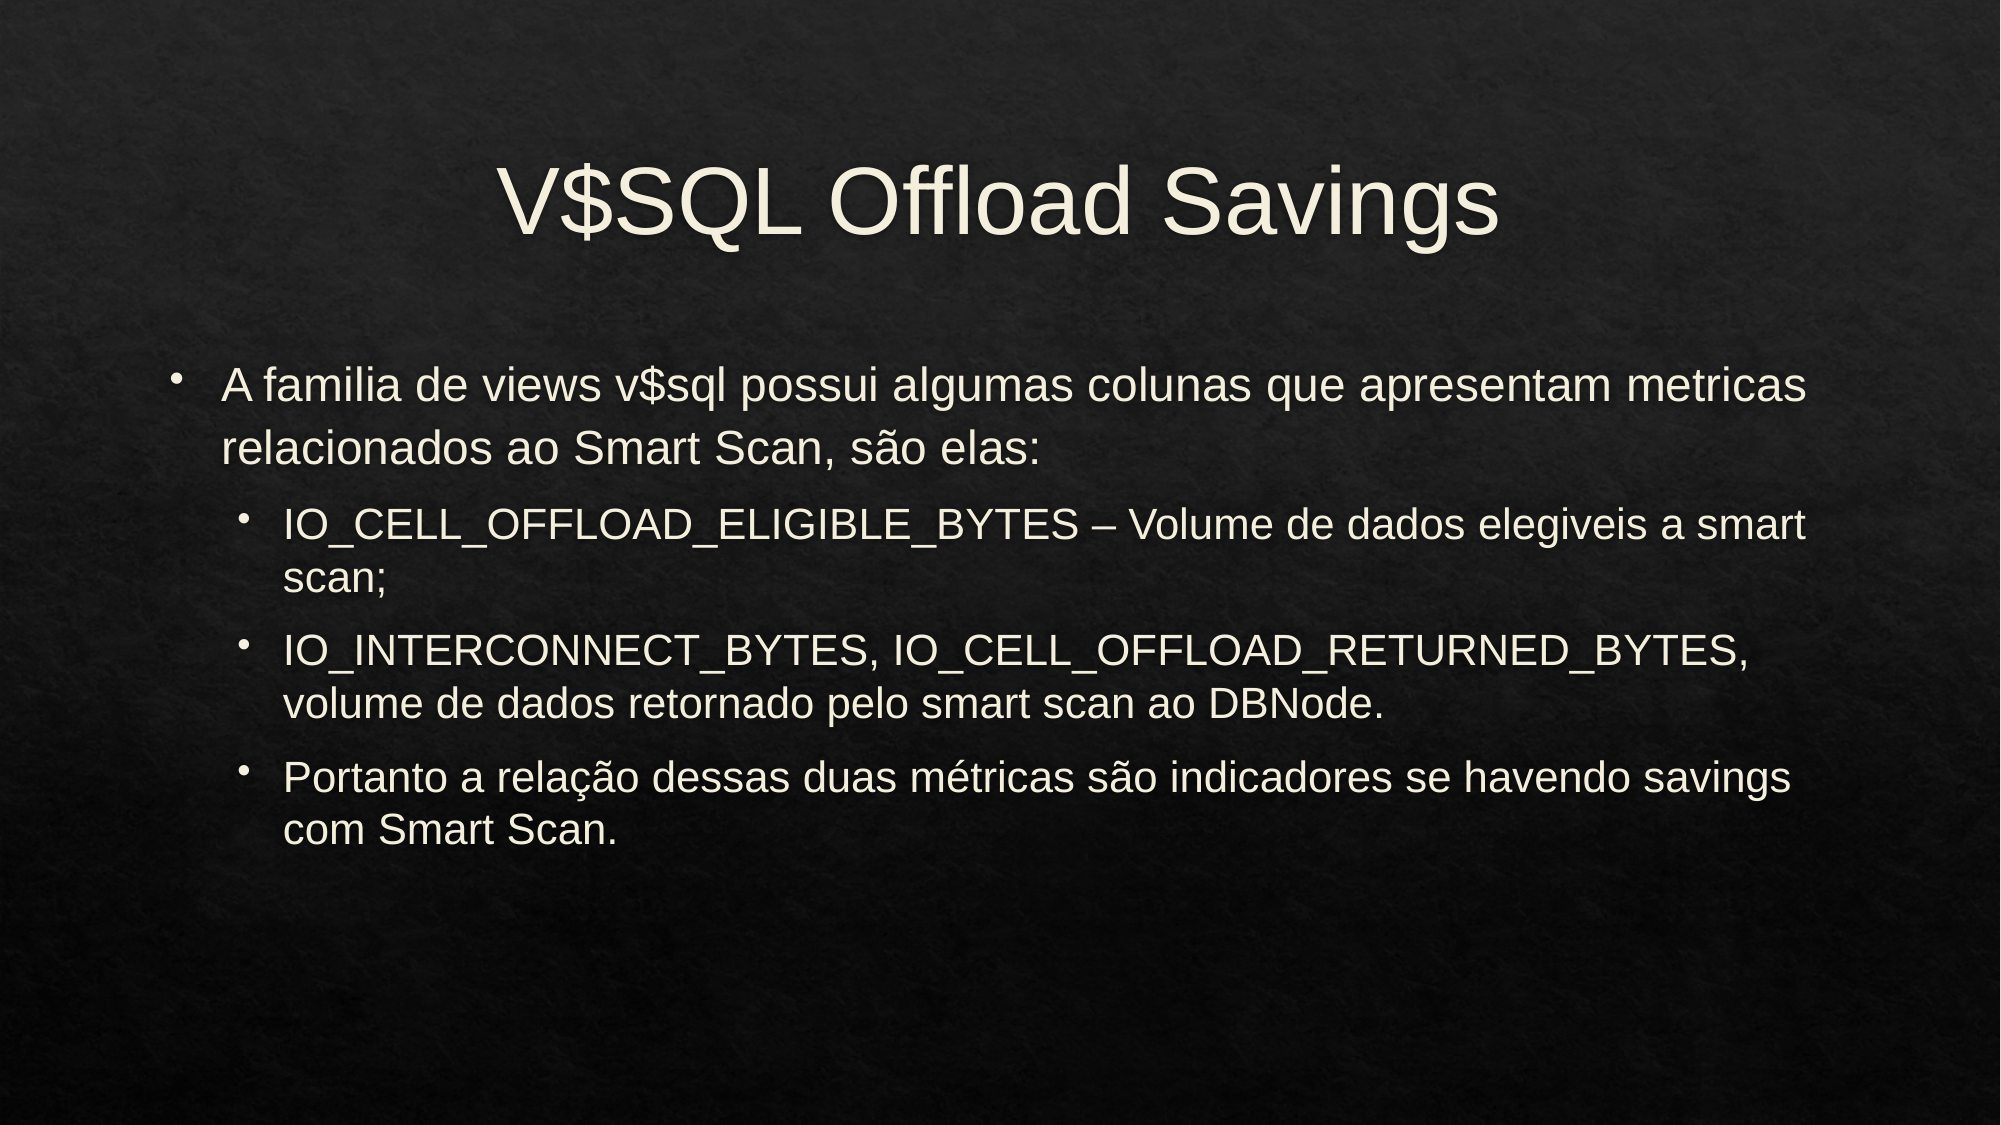

# V$SQL Offload Savings
A familia de views v$sql possui algumas colunas que apresentam metricas relacionados ao Smart Scan, são elas:
IO_CELL_OFFLOAD_ELIGIBLE_BYTES – Volume de dados elegiveis a smart scan;
IO_INTERCONNECT_BYTES, IO_CELL_OFFLOAD_RETURNED_BYTES, volume de dados retornado pelo smart scan ao DBNode.
Portanto a relação dessas duas métricas são indicadores se havendo savings com Smart Scan.